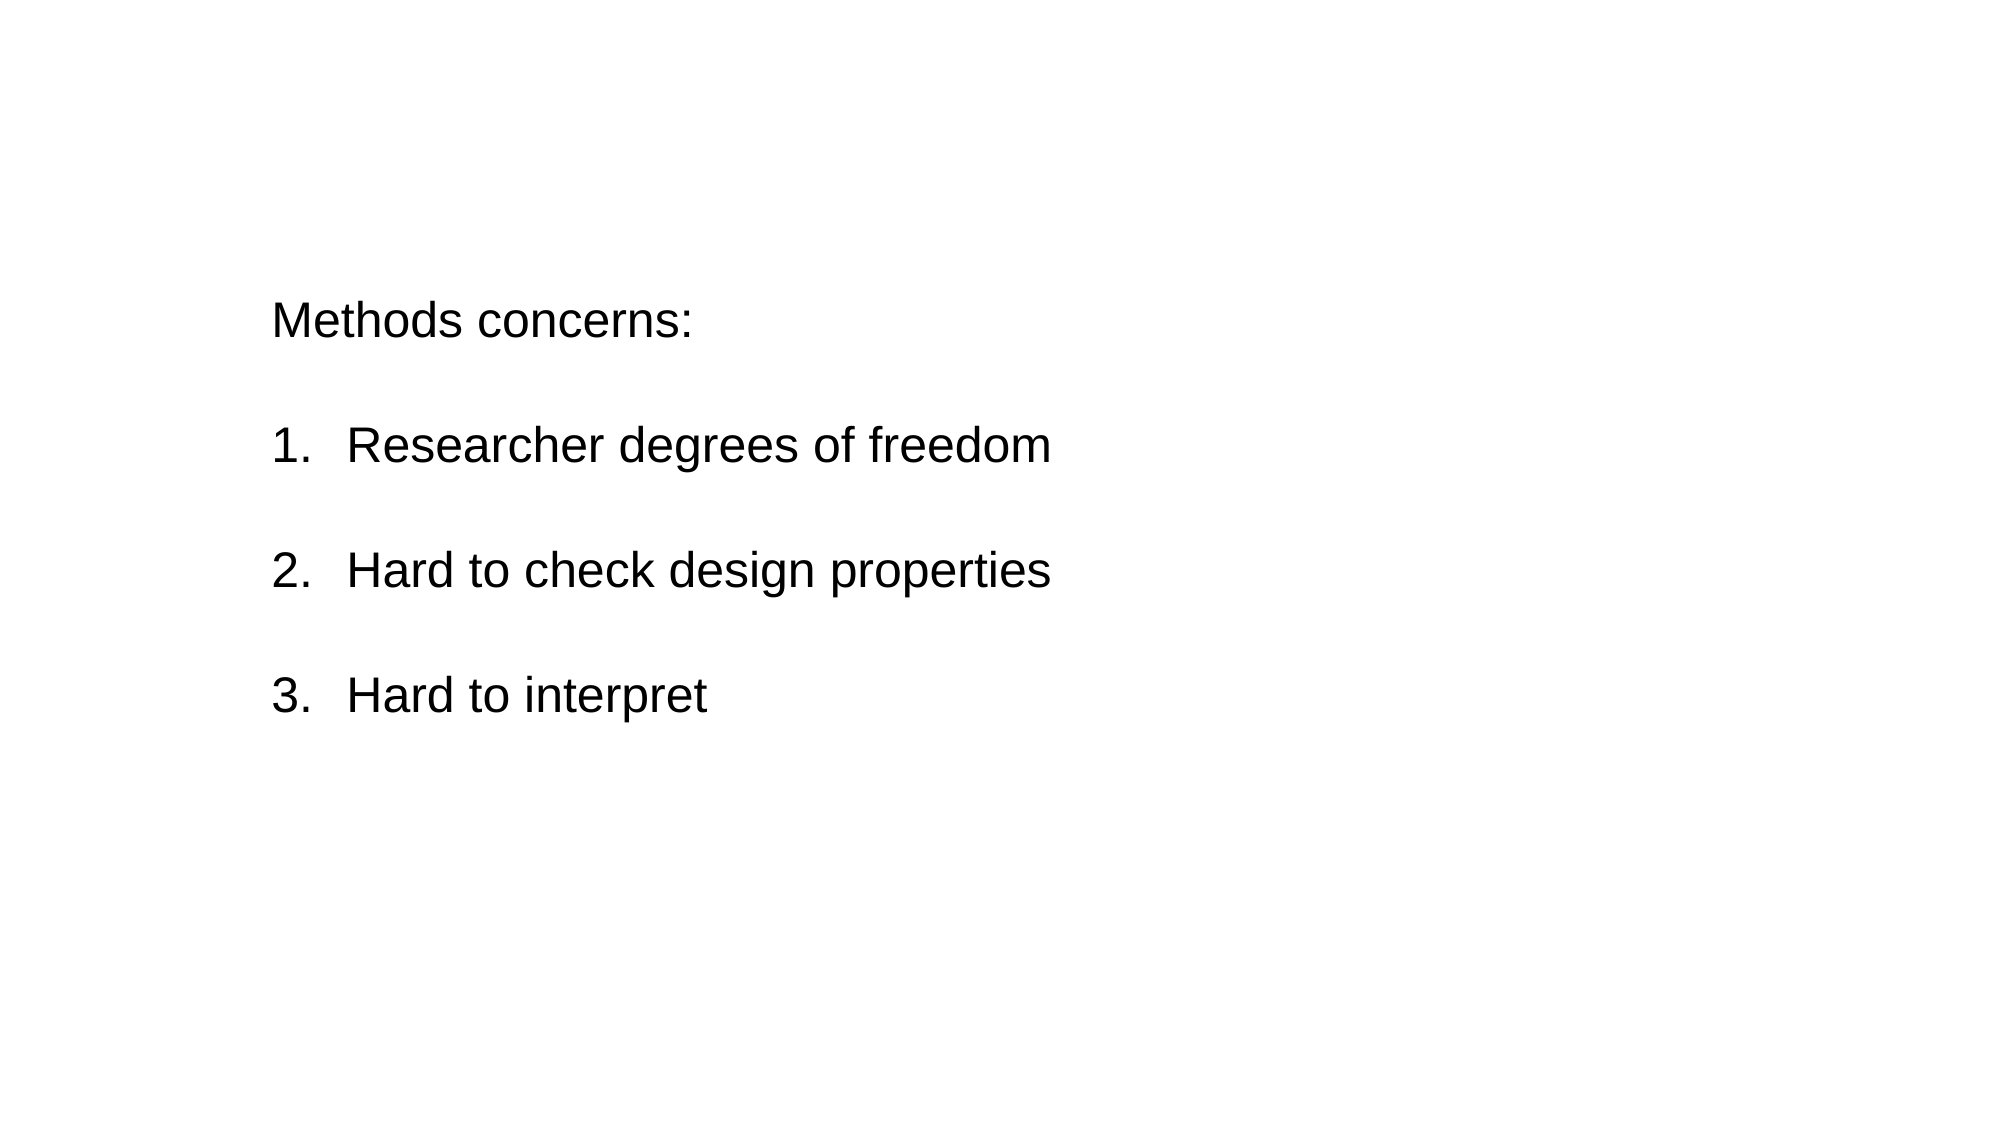

Methods concerns:

Researcher degrees of freedom

Hard to check design properties

Hard to interpret